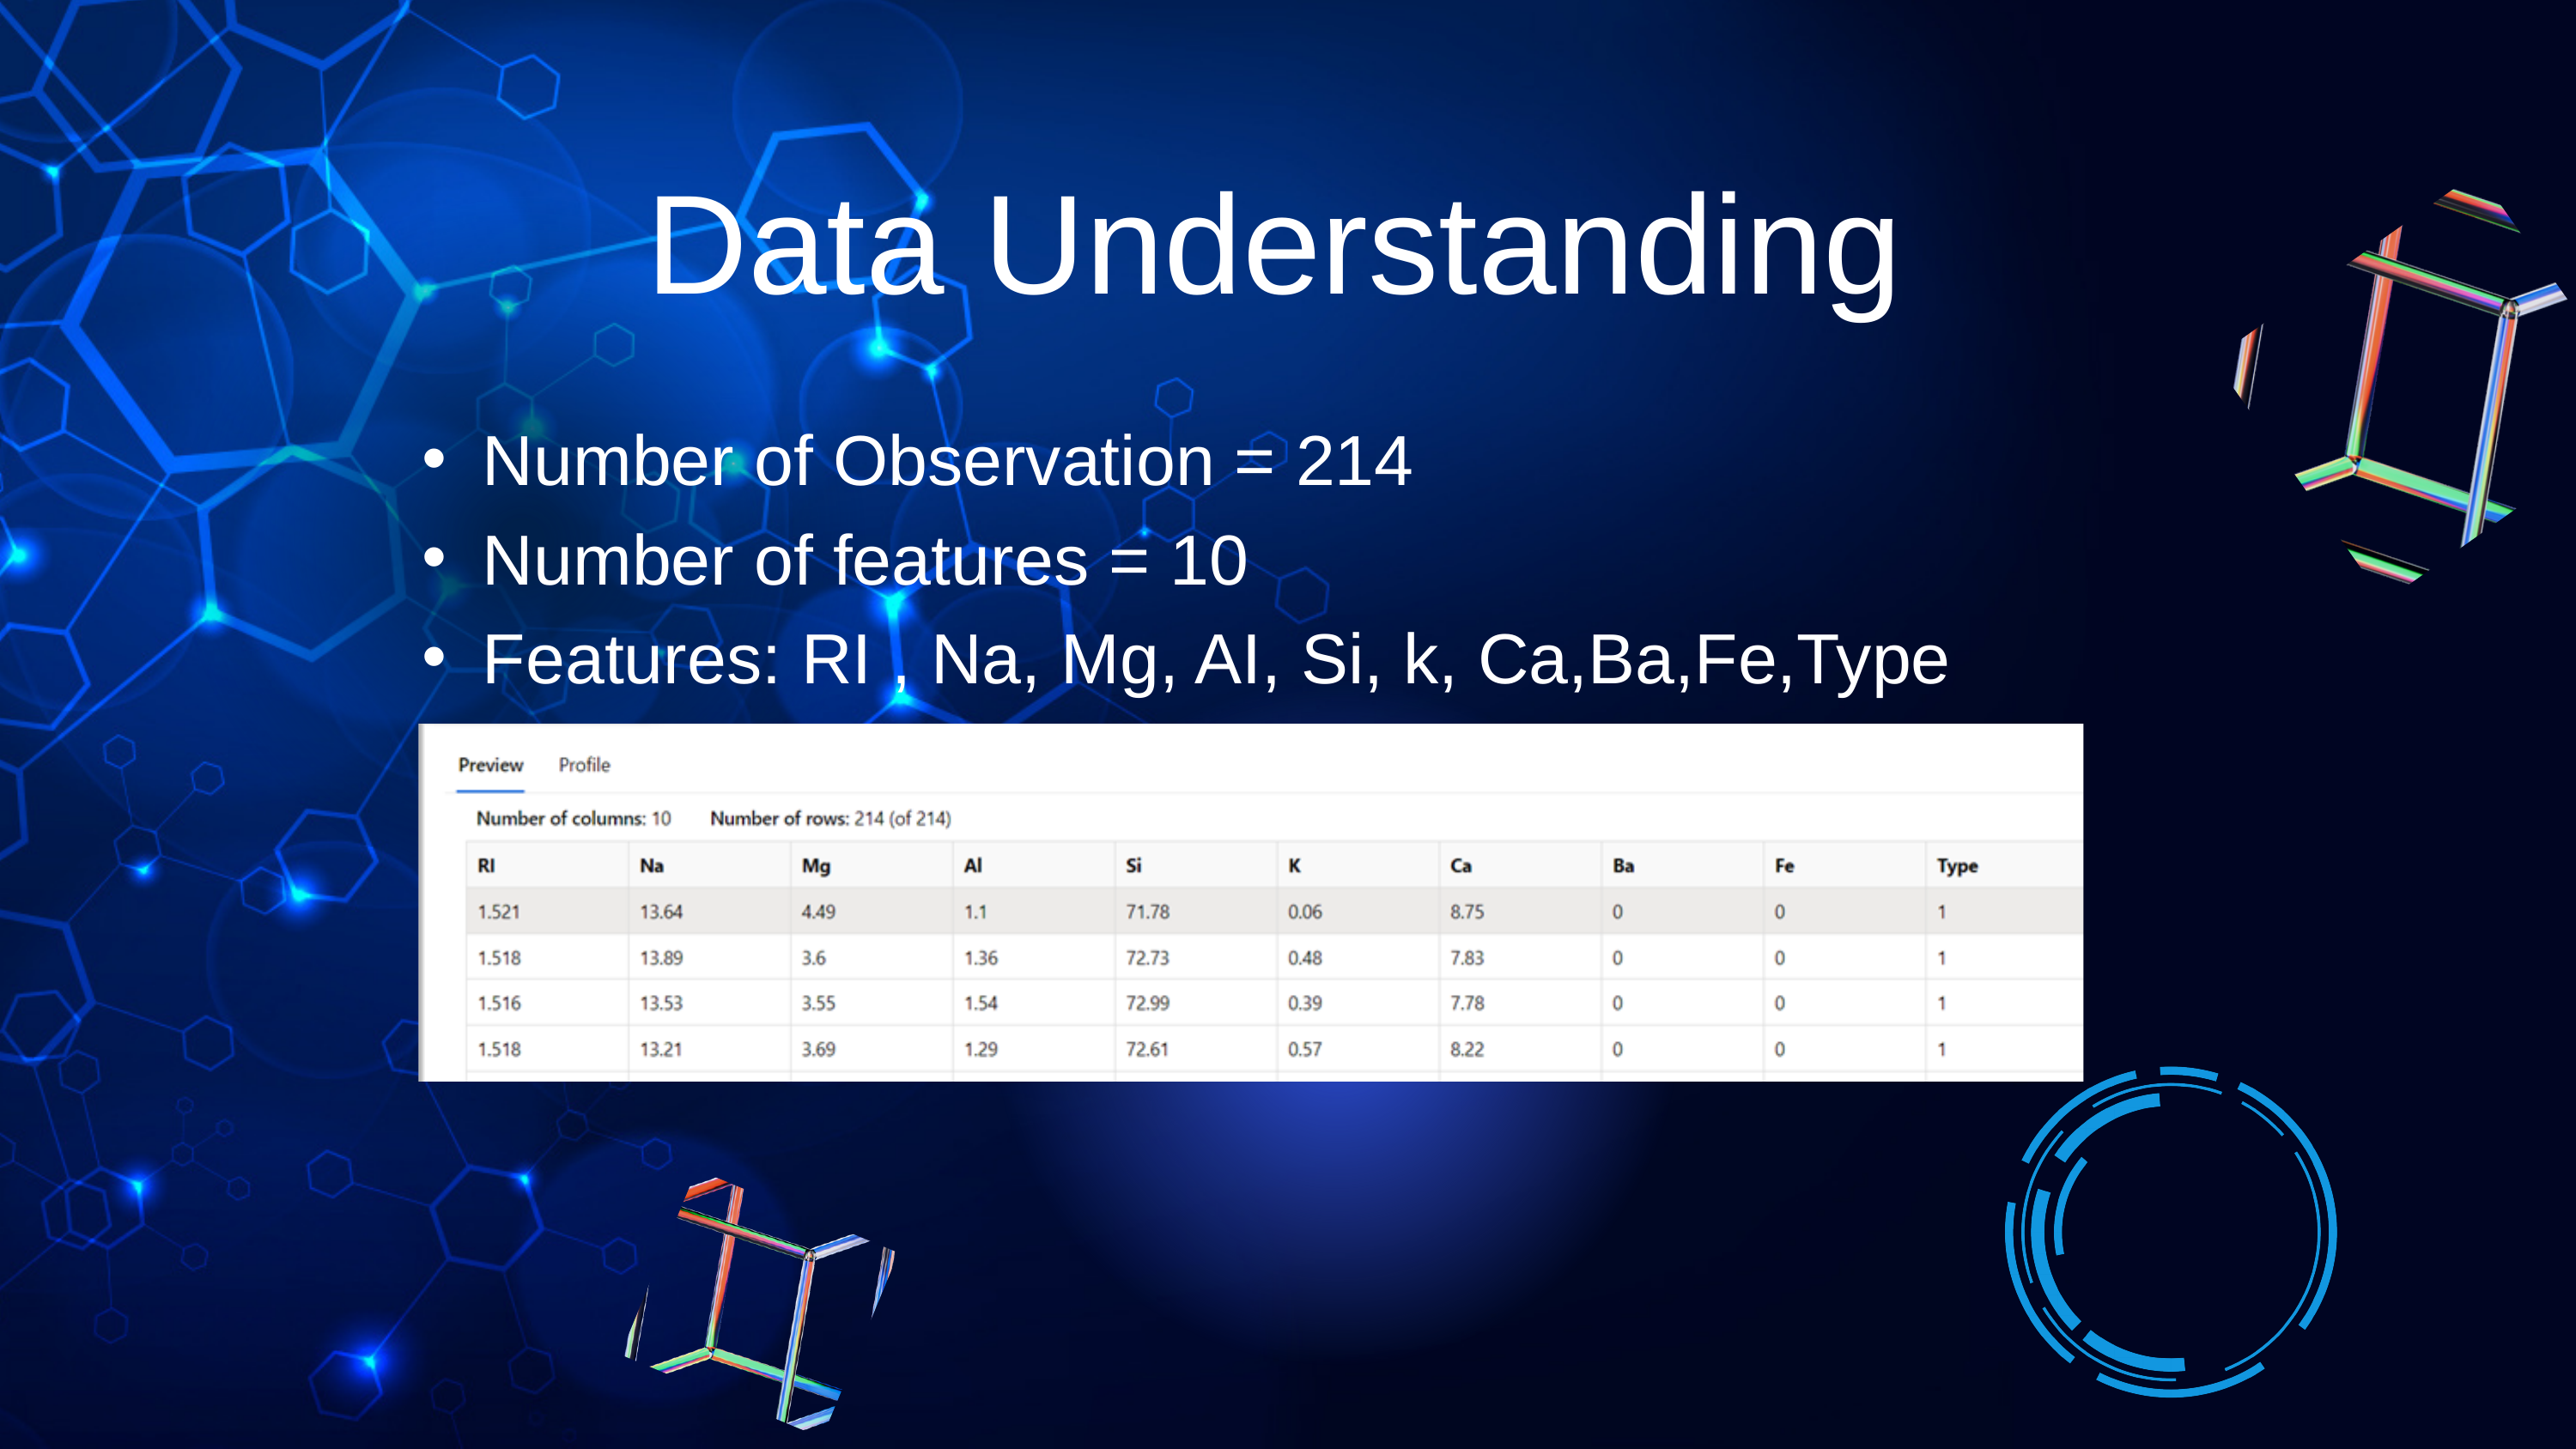

Data Understanding

Number of Observation = 214
Number of features = 10
Features: RI , Na, Mg, AI, Si, k, Ca,Ba,Fe,Type